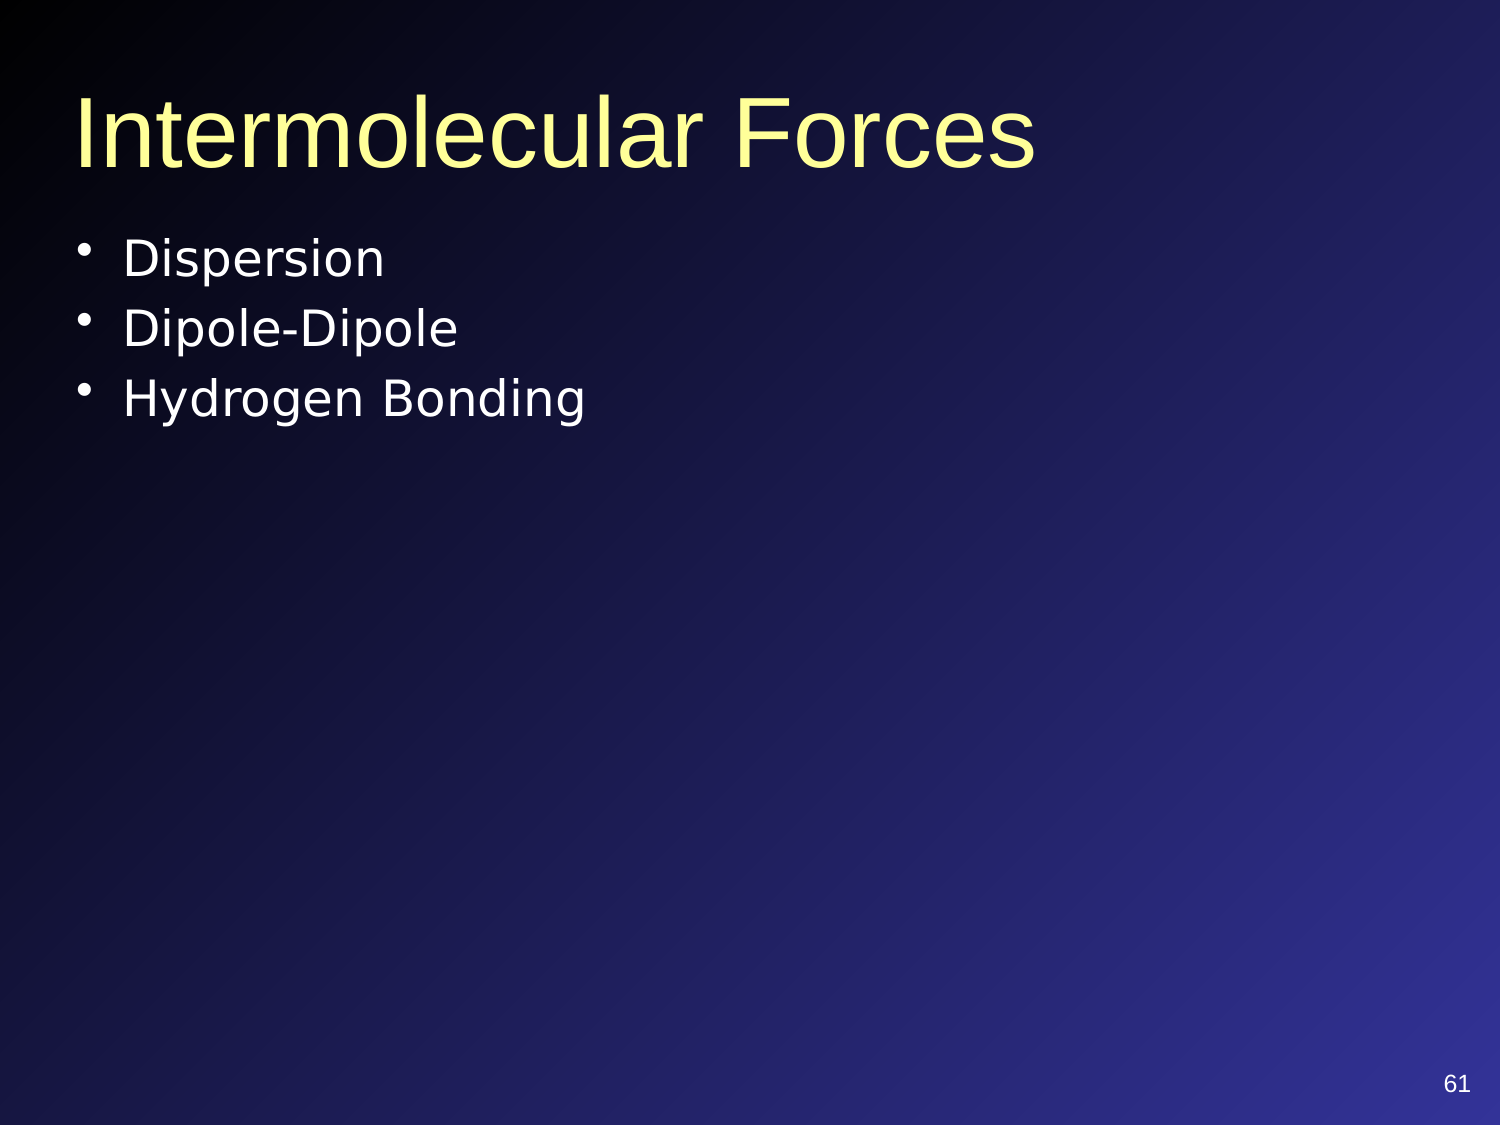

# Intermolecular Forces
Dispersion
Dipole-Dipole
Hydrogen Bonding
61